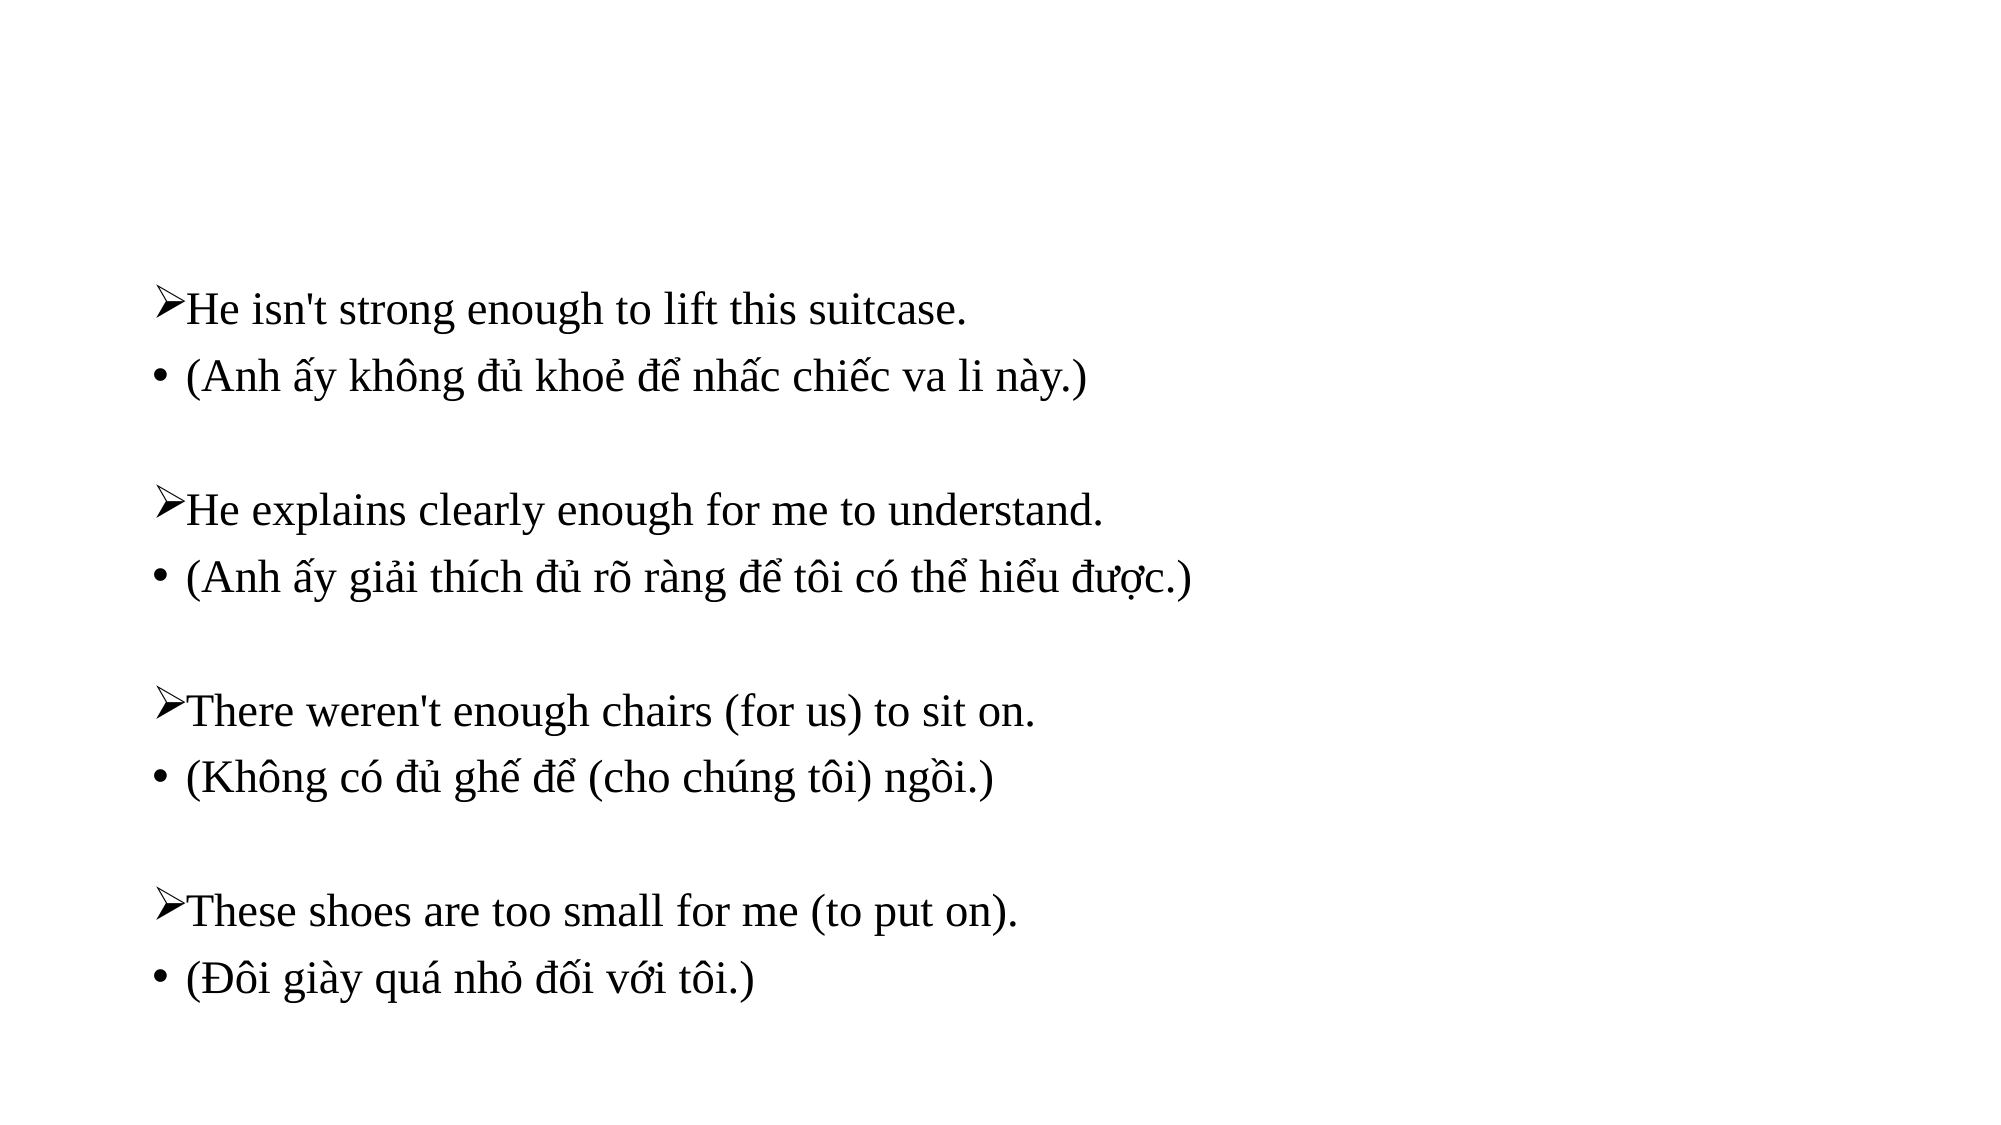

#
He isn't strong enough to lift this suitcase.
(Anh ấy không đủ khoẻ để nhấc chiếc va li này.)

He explains clearly enough for me to understand.
(Anh ấy giải thích đủ rõ ràng để tôi có thể hiểu được.)

There weren't enough chairs (for us) to sit on.
(Không có đủ ghế để (cho chúng tôi) ngồi.)

These shoes are too small for me (to put on).
(Đôi giày quá nhỏ đối với tôi.)